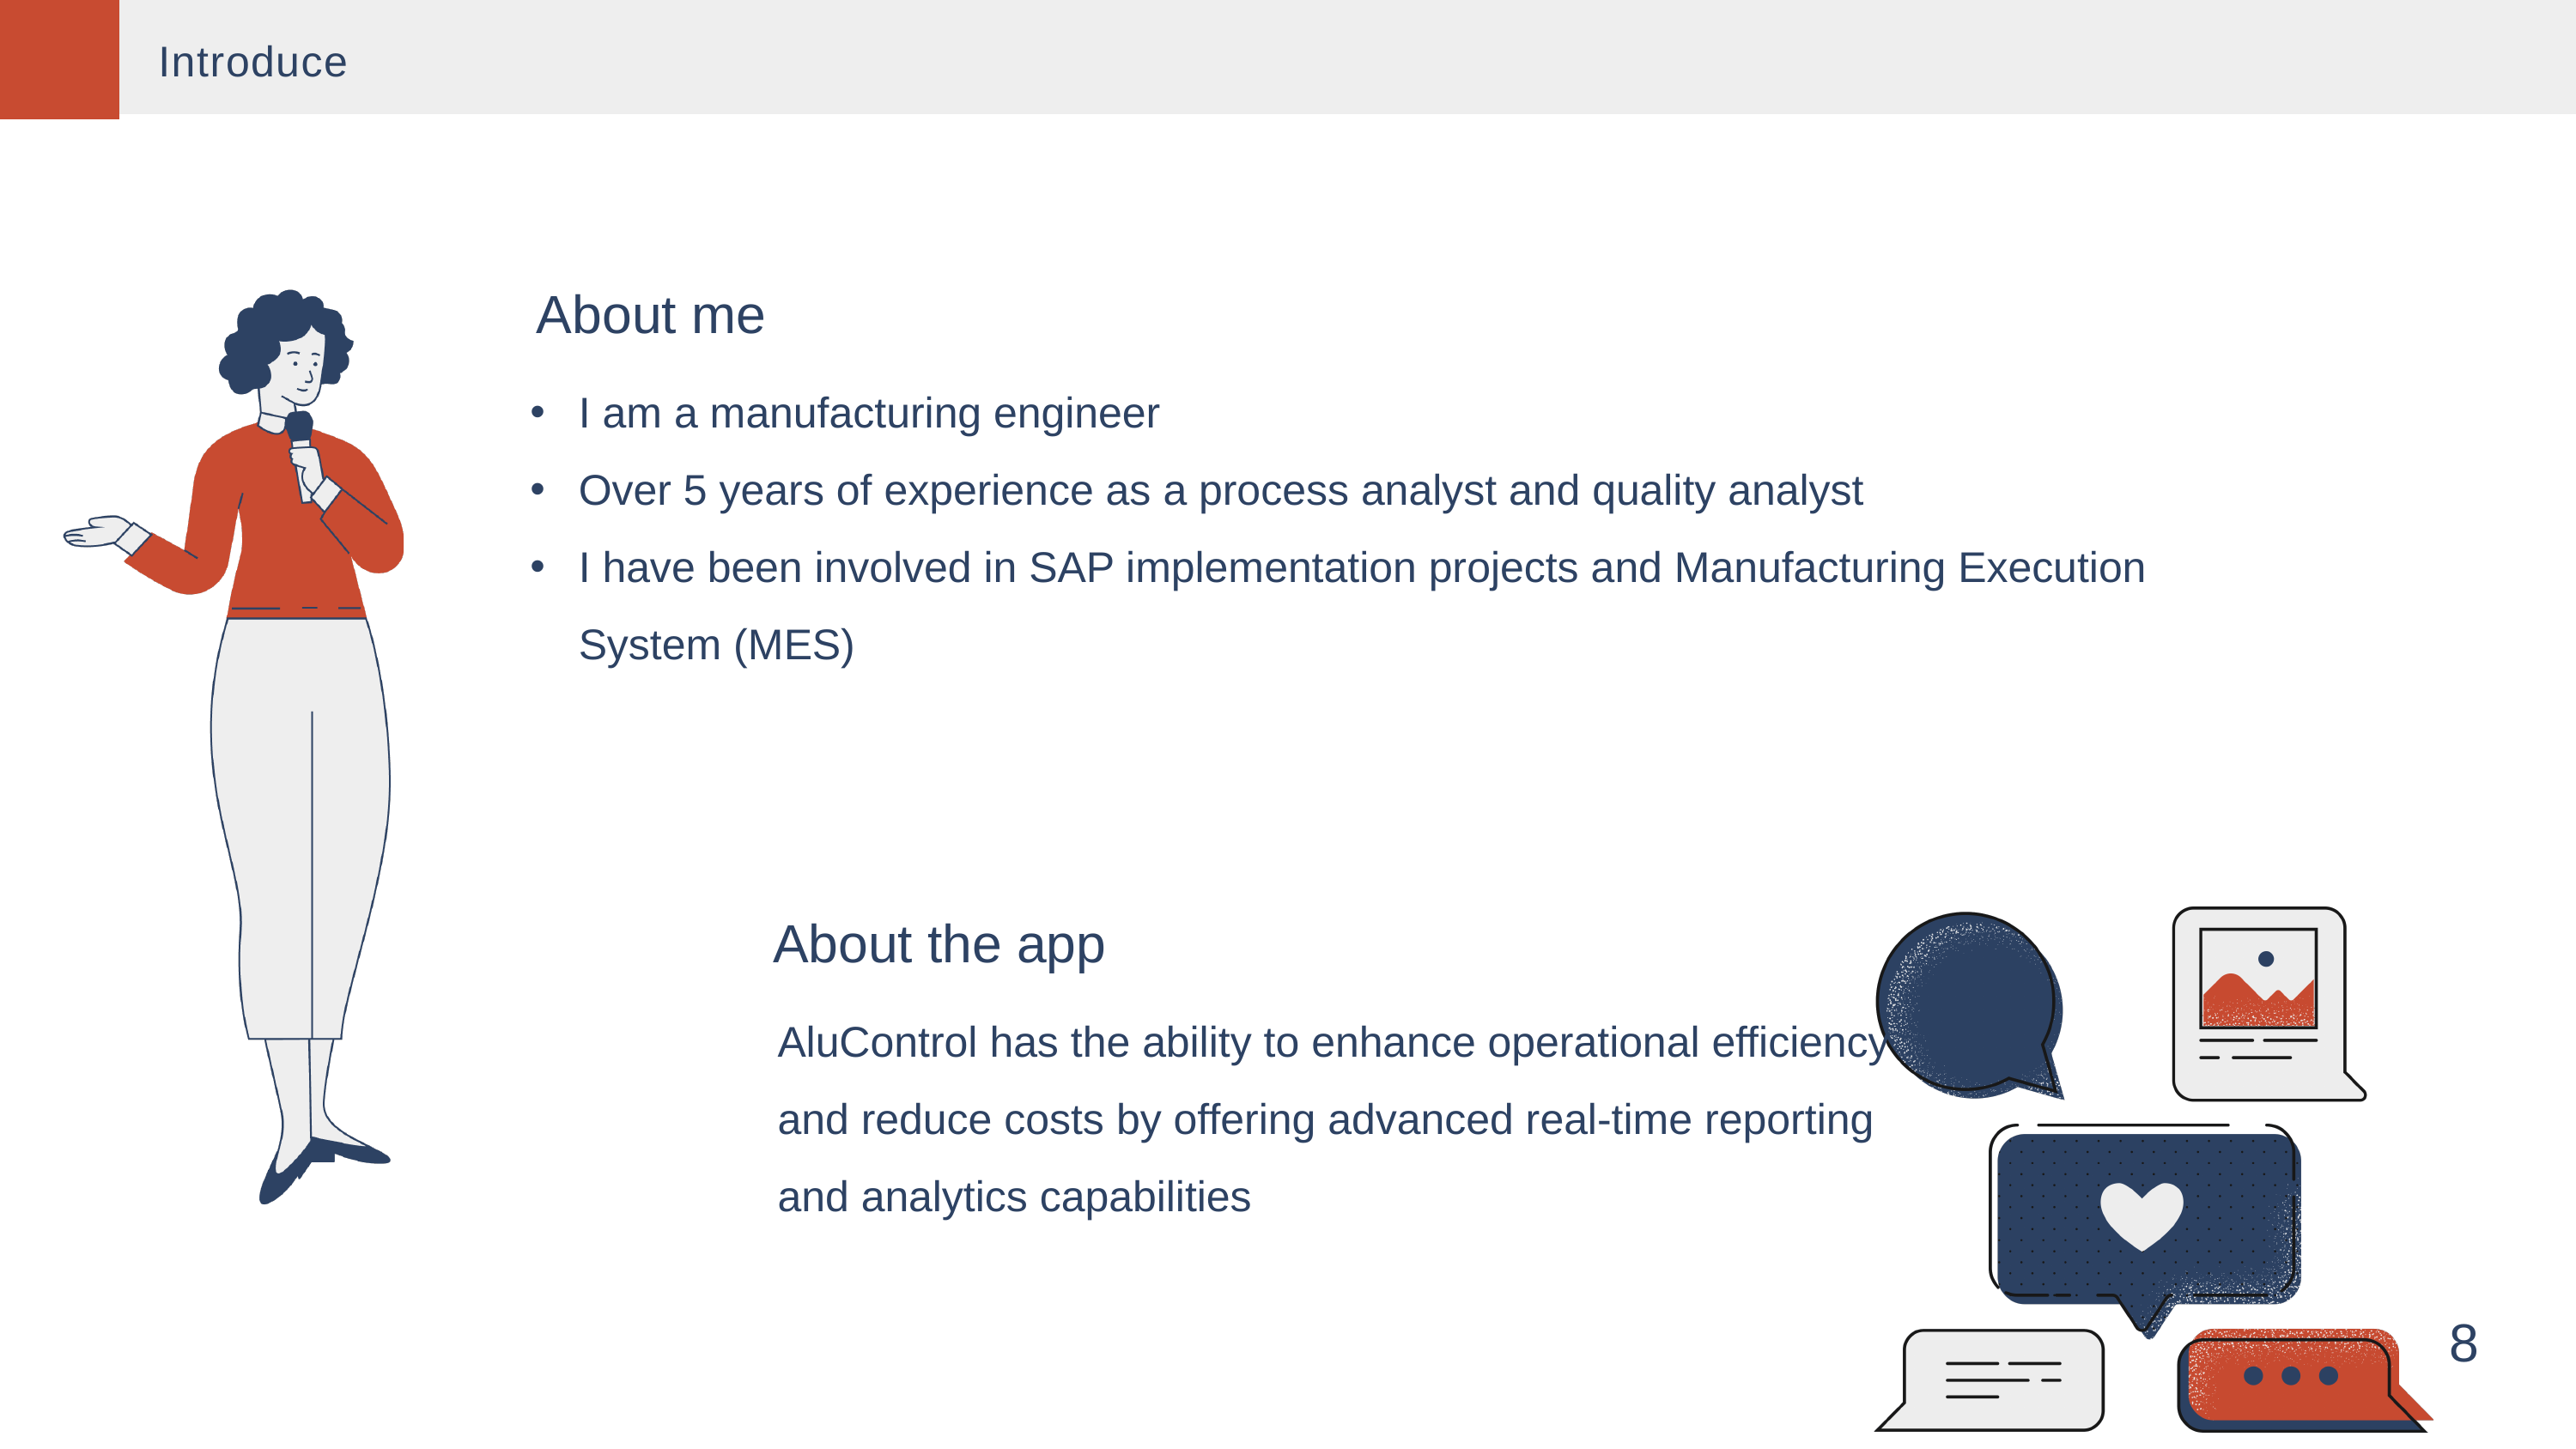

Introduce
About me

I am a manufacturing engineer
Over 5 years of experience as a process analyst and quality analyst
I have been involved in SAP implementation projects and Manufacturing Execution System (MES)
About the app

AluControl has the ability to enhance operational efficiency and reduce costs by offering advanced real-time reporting and analytics capabilities
8